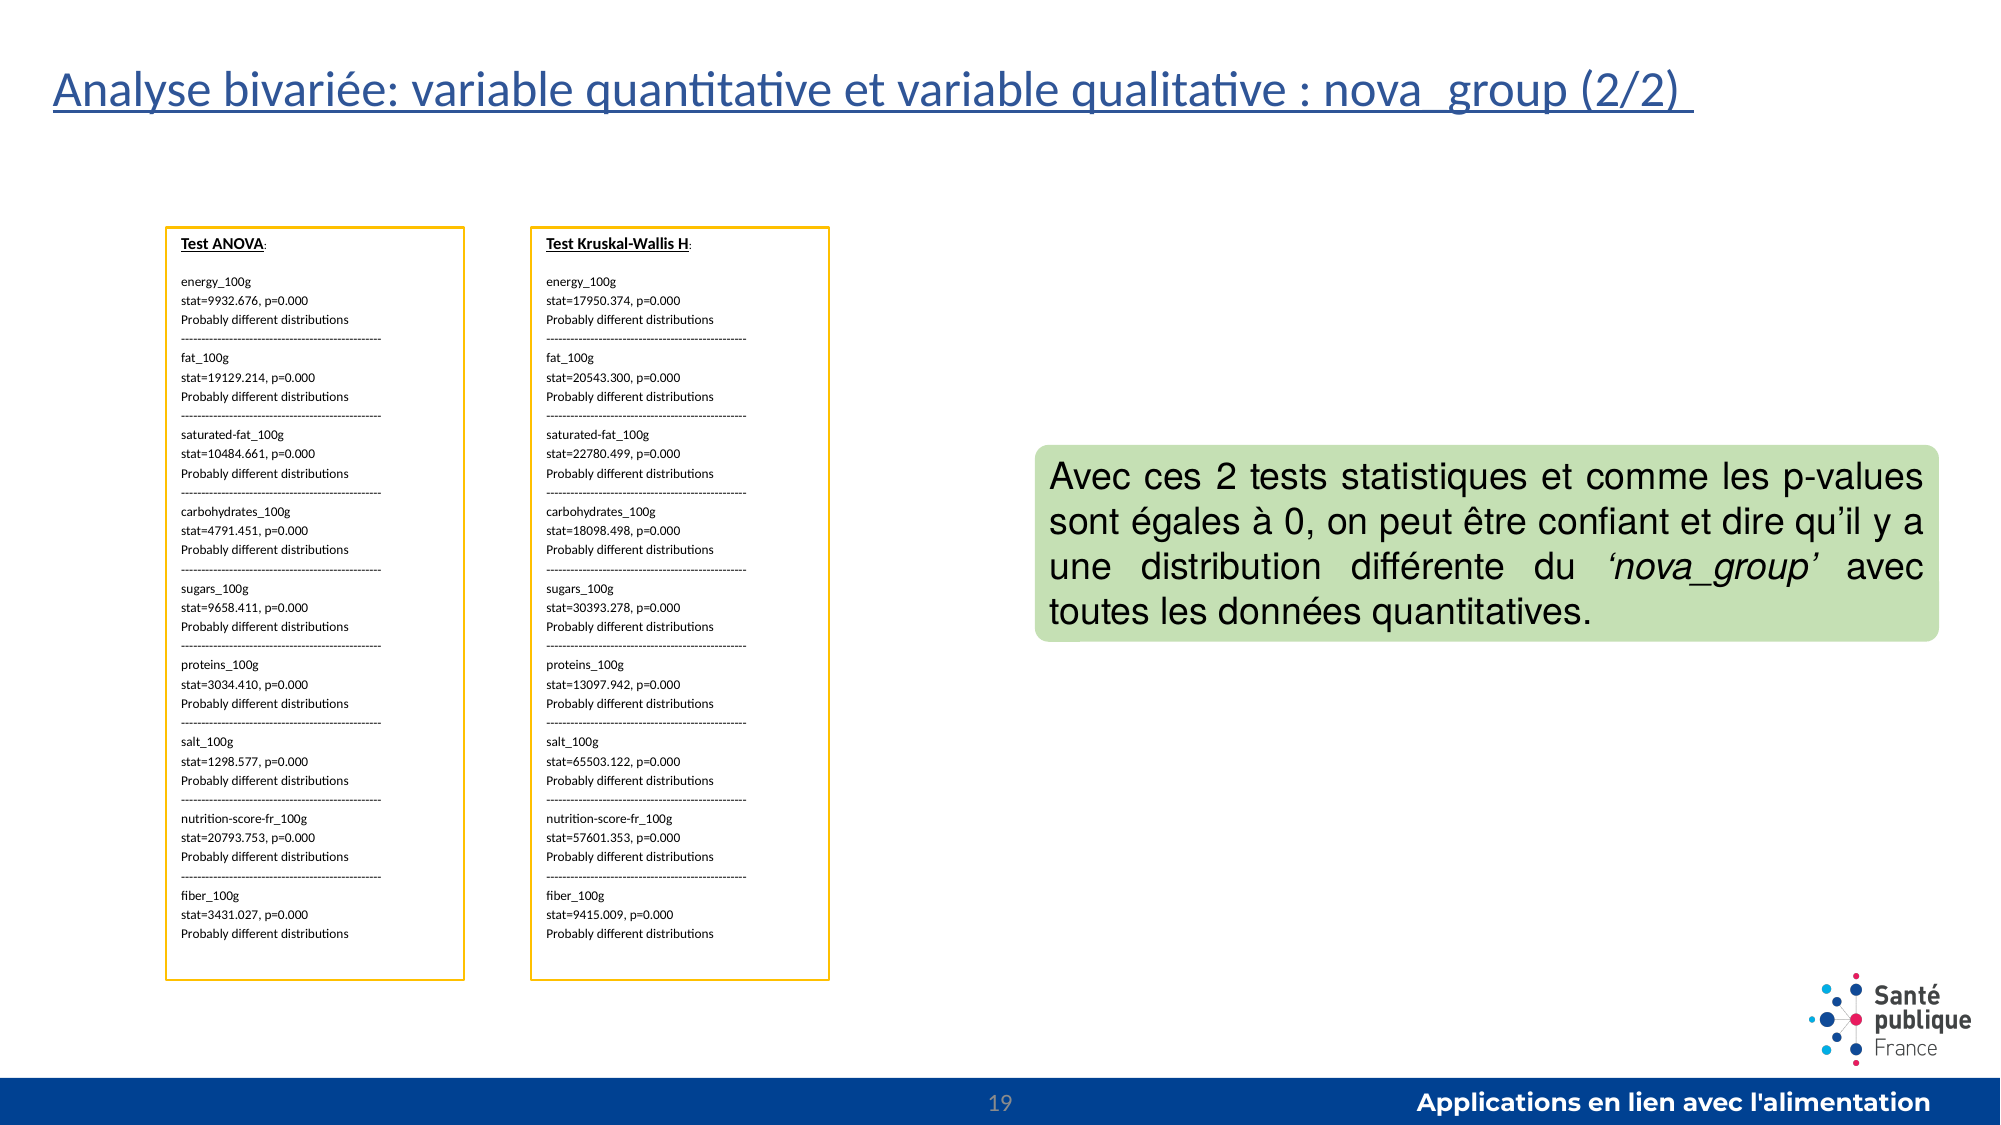

Analyse bivariée: variable quantitative et variable qualitative : nova_group (2/2)
Test ANOVA:

energy_100g
stat=9932.676, p=0.000
Probably different distributions
--------------------------------------------------
fat_100g
stat=19129.214, p=0.000
Probably different distributions
--------------------------------------------------
saturated-fat_100g
stat=10484.661, p=0.000
Probably different distributions
--------------------------------------------------
carbohydrates_100g
stat=4791.451, p=0.000
Probably different distributions
--------------------------------------------------
sugars_100g
stat=9658.411, p=0.000
Probably different distributions
--------------------------------------------------
proteins_100g
stat=3034.410, p=0.000
Probably different distributions
--------------------------------------------------
salt_100g
stat=1298.577, p=0.000
Probably different distributions
--------------------------------------------------
nutrition-score-fr_100g
stat=20793.753, p=0.000
Probably different distributions
--------------------------------------------------
fiber_100g
stat=3431.027, p=0.000
Probably different distributions
Test Kruskal-Wallis H:

energy_100g
stat=17950.374, p=0.000
Probably different distributions
--------------------------------------------------
fat_100g
stat=20543.300, p=0.000
Probably different distributions
--------------------------------------------------
saturated-fat_100g
stat=22780.499, p=0.000
Probably different distributions
--------------------------------------------------
carbohydrates_100g
stat=18098.498, p=0.000
Probably different distributions
--------------------------------------------------
sugars_100g
stat=30393.278, p=0.000
Probably different distributions
--------------------------------------------------
proteins_100g
stat=13097.942, p=0.000
Probably different distributions
--------------------------------------------------
salt_100g
stat=65503.122, p=0.000
Probably different distributions
--------------------------------------------------
nutrition-score-fr_100g
stat=57601.353, p=0.000
Probably different distributions
--------------------------------------------------
fiber_100g
stat=9415.009, p=0.000
Probably different distributions

Avec ces 2 tests statistiques et comme les p-values sont égales à 0, on peut être confiant et dire qu’il y a une distribution différente du ‘nova_group’ avec toutes les données quantitatives.
19